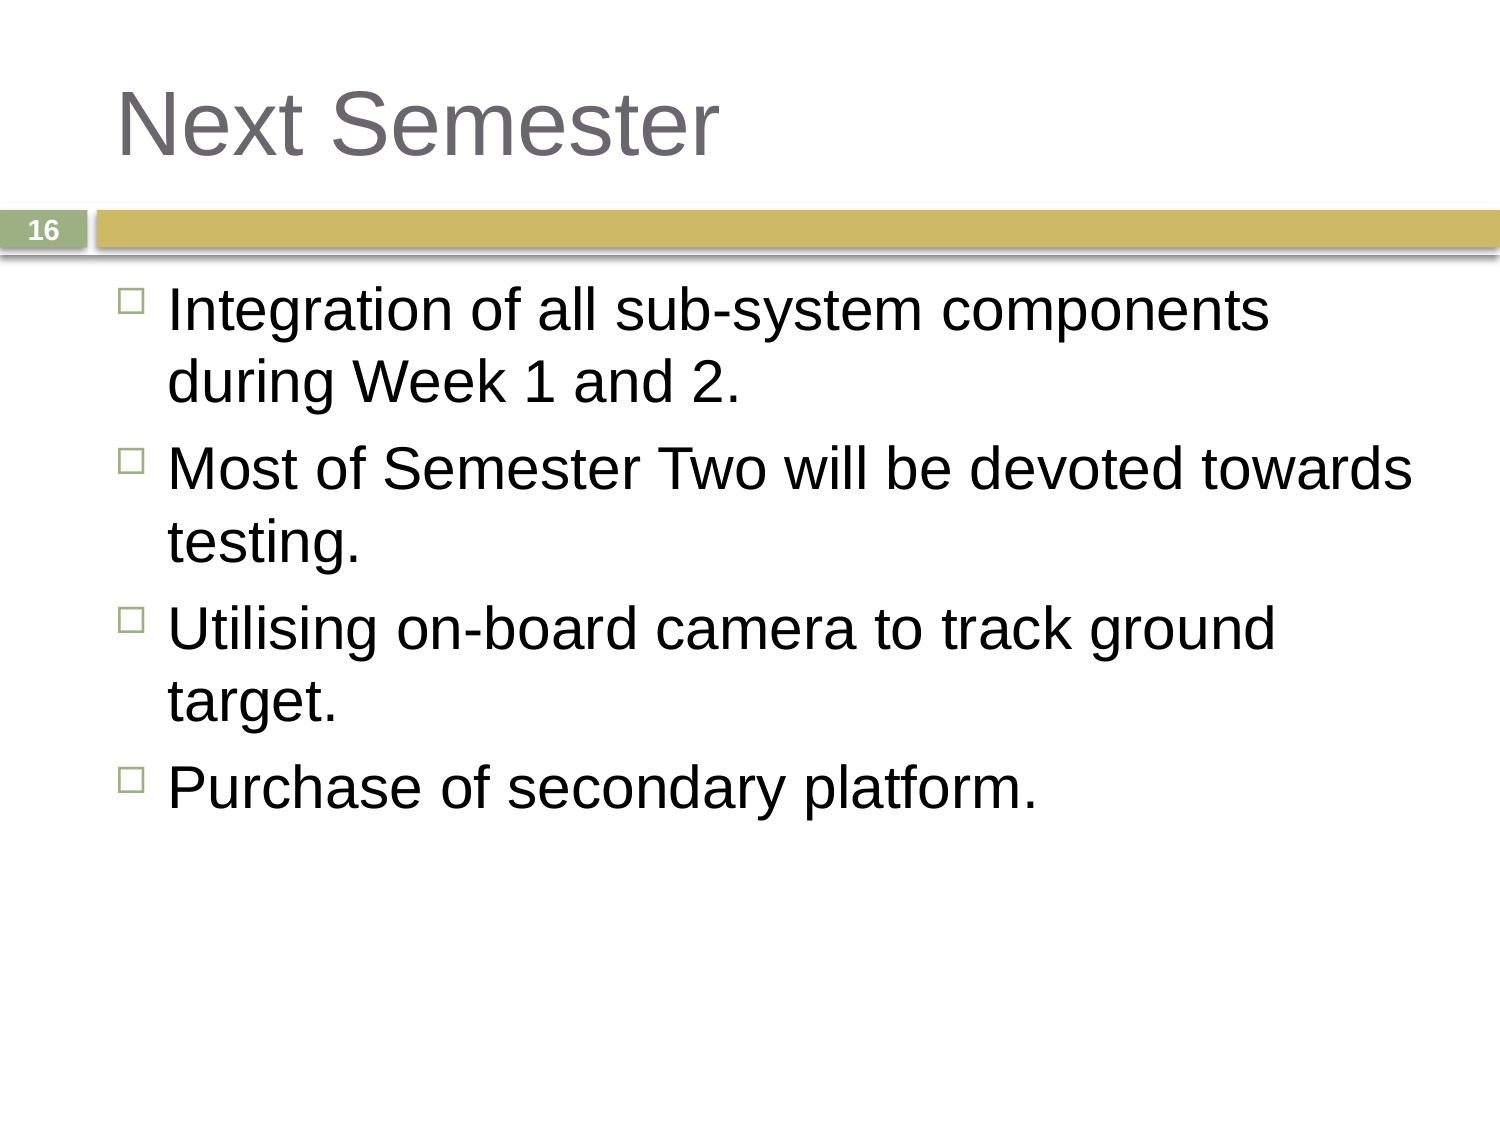

# Next Semester
16
Integration of all sub-system components during Week 1 and 2.
Most of Semester Two will be devoted towards testing.
Utilising on-board camera to track ground target.
Purchase of secondary platform.